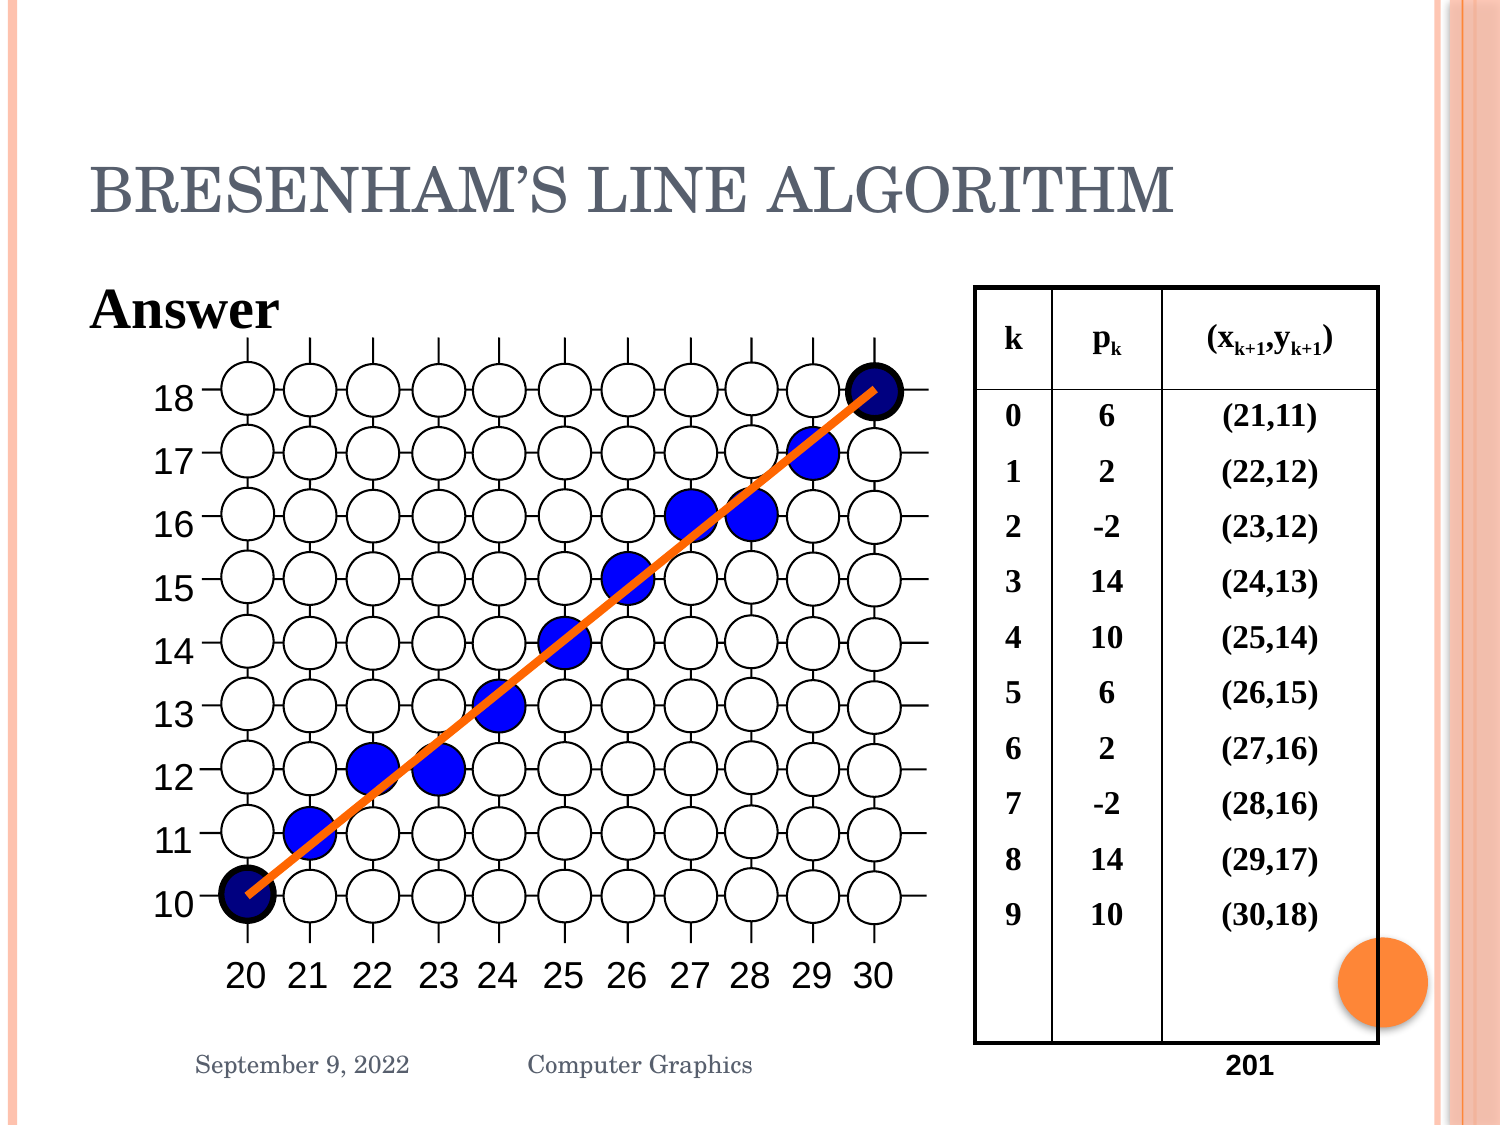

# Bresenham’s Line Algorithm

Answer

| k | pk | (xk+1,yk+1) |
| --- | --- | --- |
| 0 1 2 3 4 5 6 7 8 9 | 6 2 -2 14 10 6 2 -2 14 10 | (21,11) (22,12) (23,12) (24,13) (25,14) (26,15) (27,16) (28,16) (29,17) (30,18) |

18

17

16

15

14

13

12

11

10
20
21
22
23
24
25
26
27
28
29
30
September 9, 2022
Computer Graphics
201